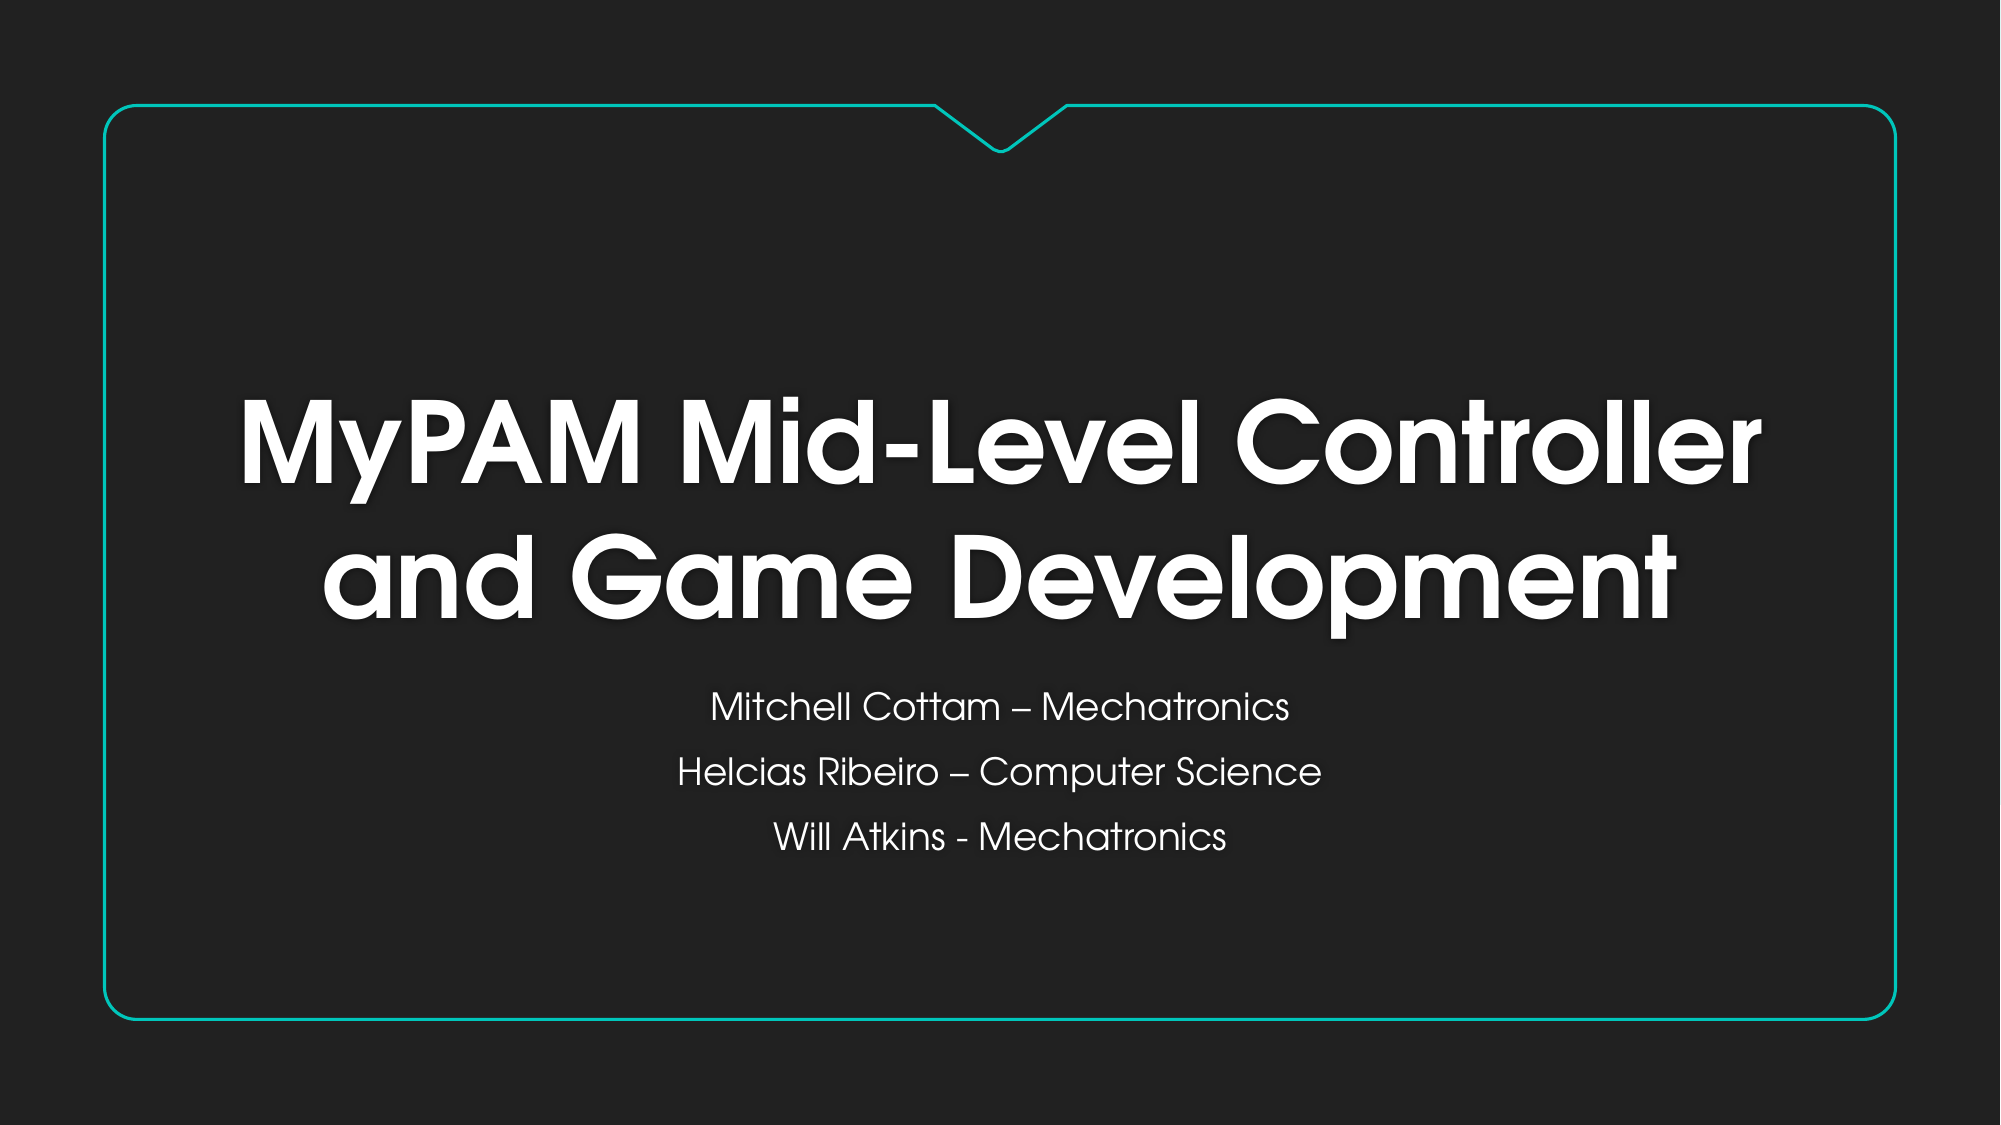

# MyPAM Mid-Level Controller and Game Development
Mitchell Cottam – Mechatronics
Helcias Ribeiro – Computer Science
Will Atkins - Mechatronics